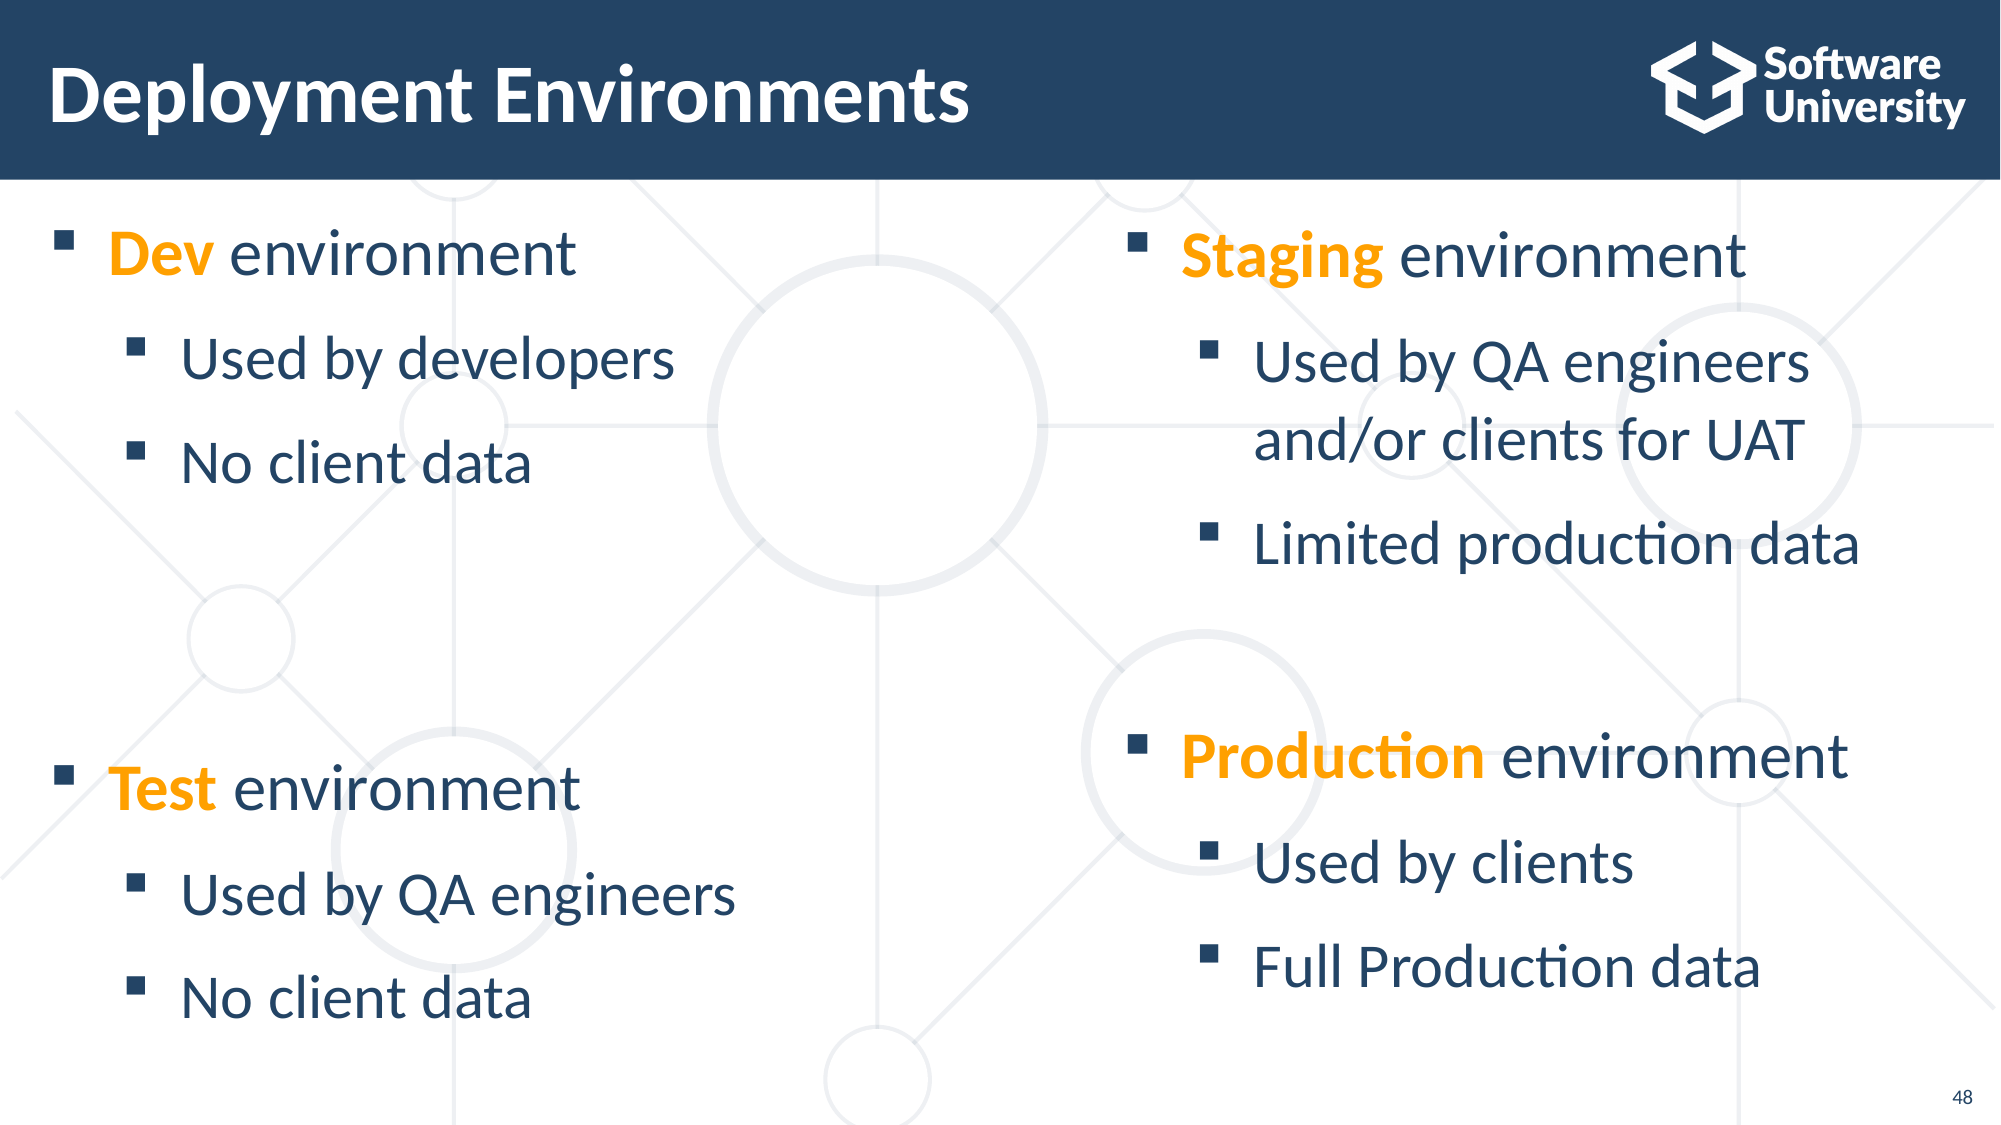

# Deployment Environments
Dev environment
Used by developers
No client data

Test environment
Used by QA engineers
No client data
Staging environment
Used by QA engineers and/or clients for UAT
Limited production data

Production environment
Used by clients
Full Production data
48